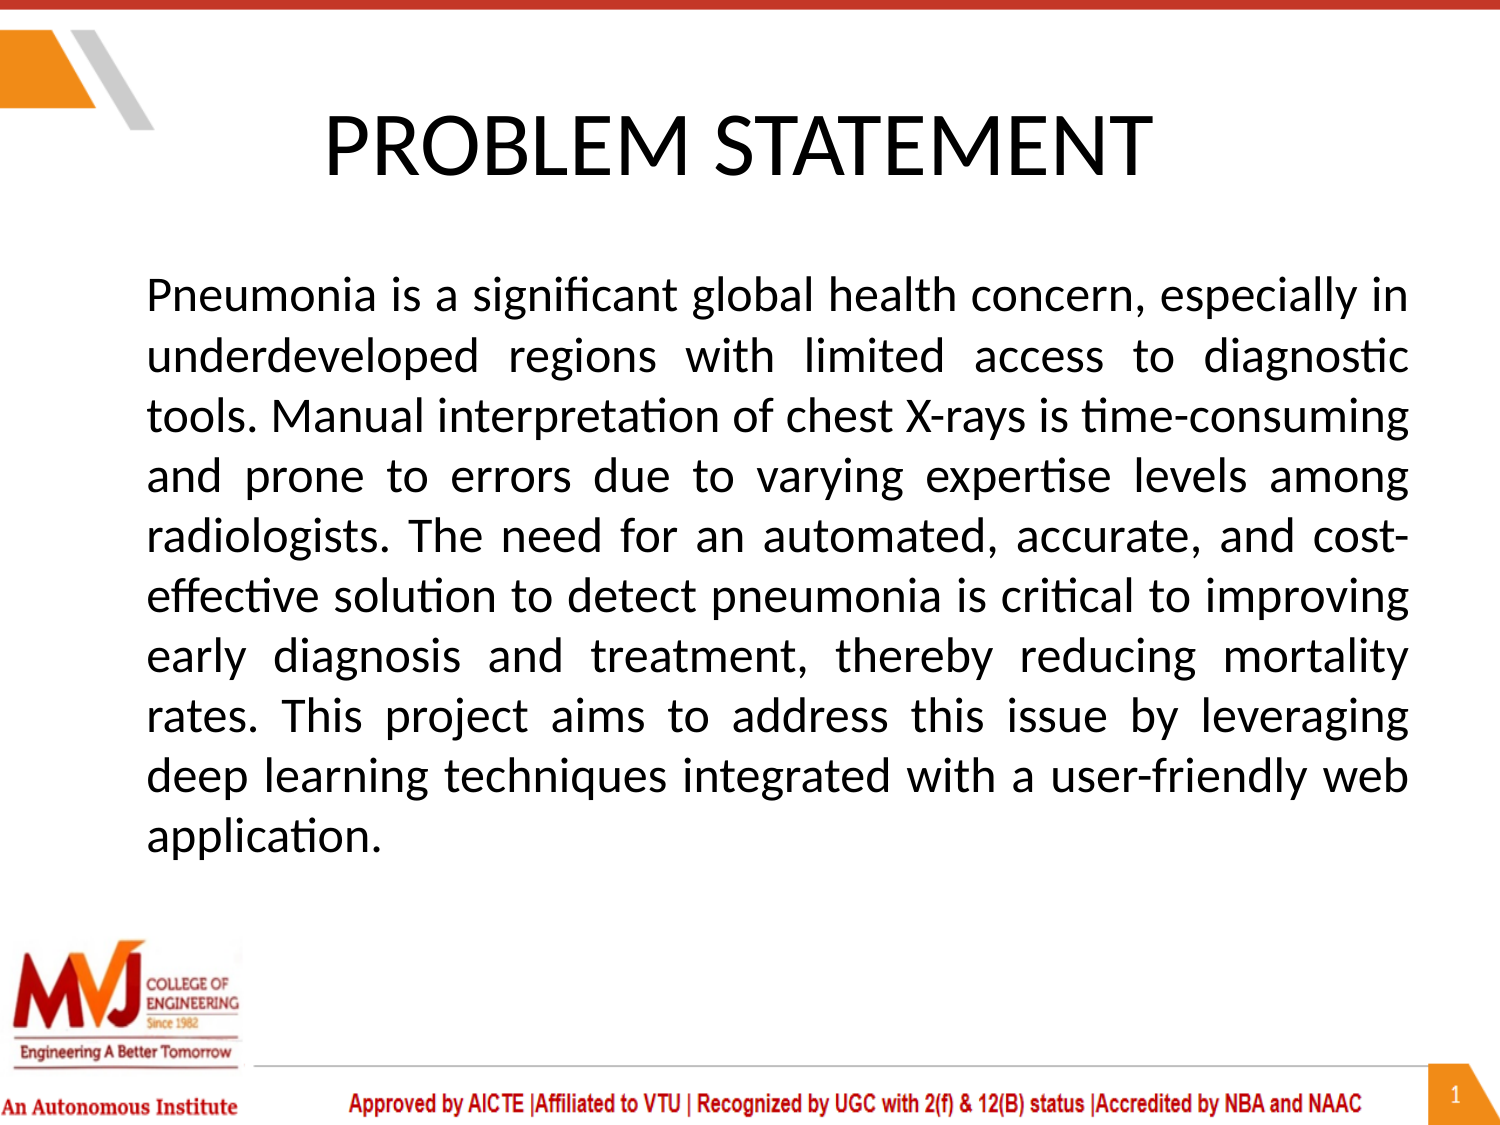

# PROBLEM STATEMENT
	Pneumonia is a significant global health concern, especially in underdeveloped regions with limited access to diagnostic tools. Manual interpretation of chest X-rays is time-consuming and prone to errors due to varying expertise levels among radiologists. The need for an automated, accurate, and cost-effective solution to detect pneumonia is critical to improving early diagnosis and treatment, thereby reducing mortality rates. This project aims to address this issue by leveraging deep learning techniques integrated with a user-friendly web application.